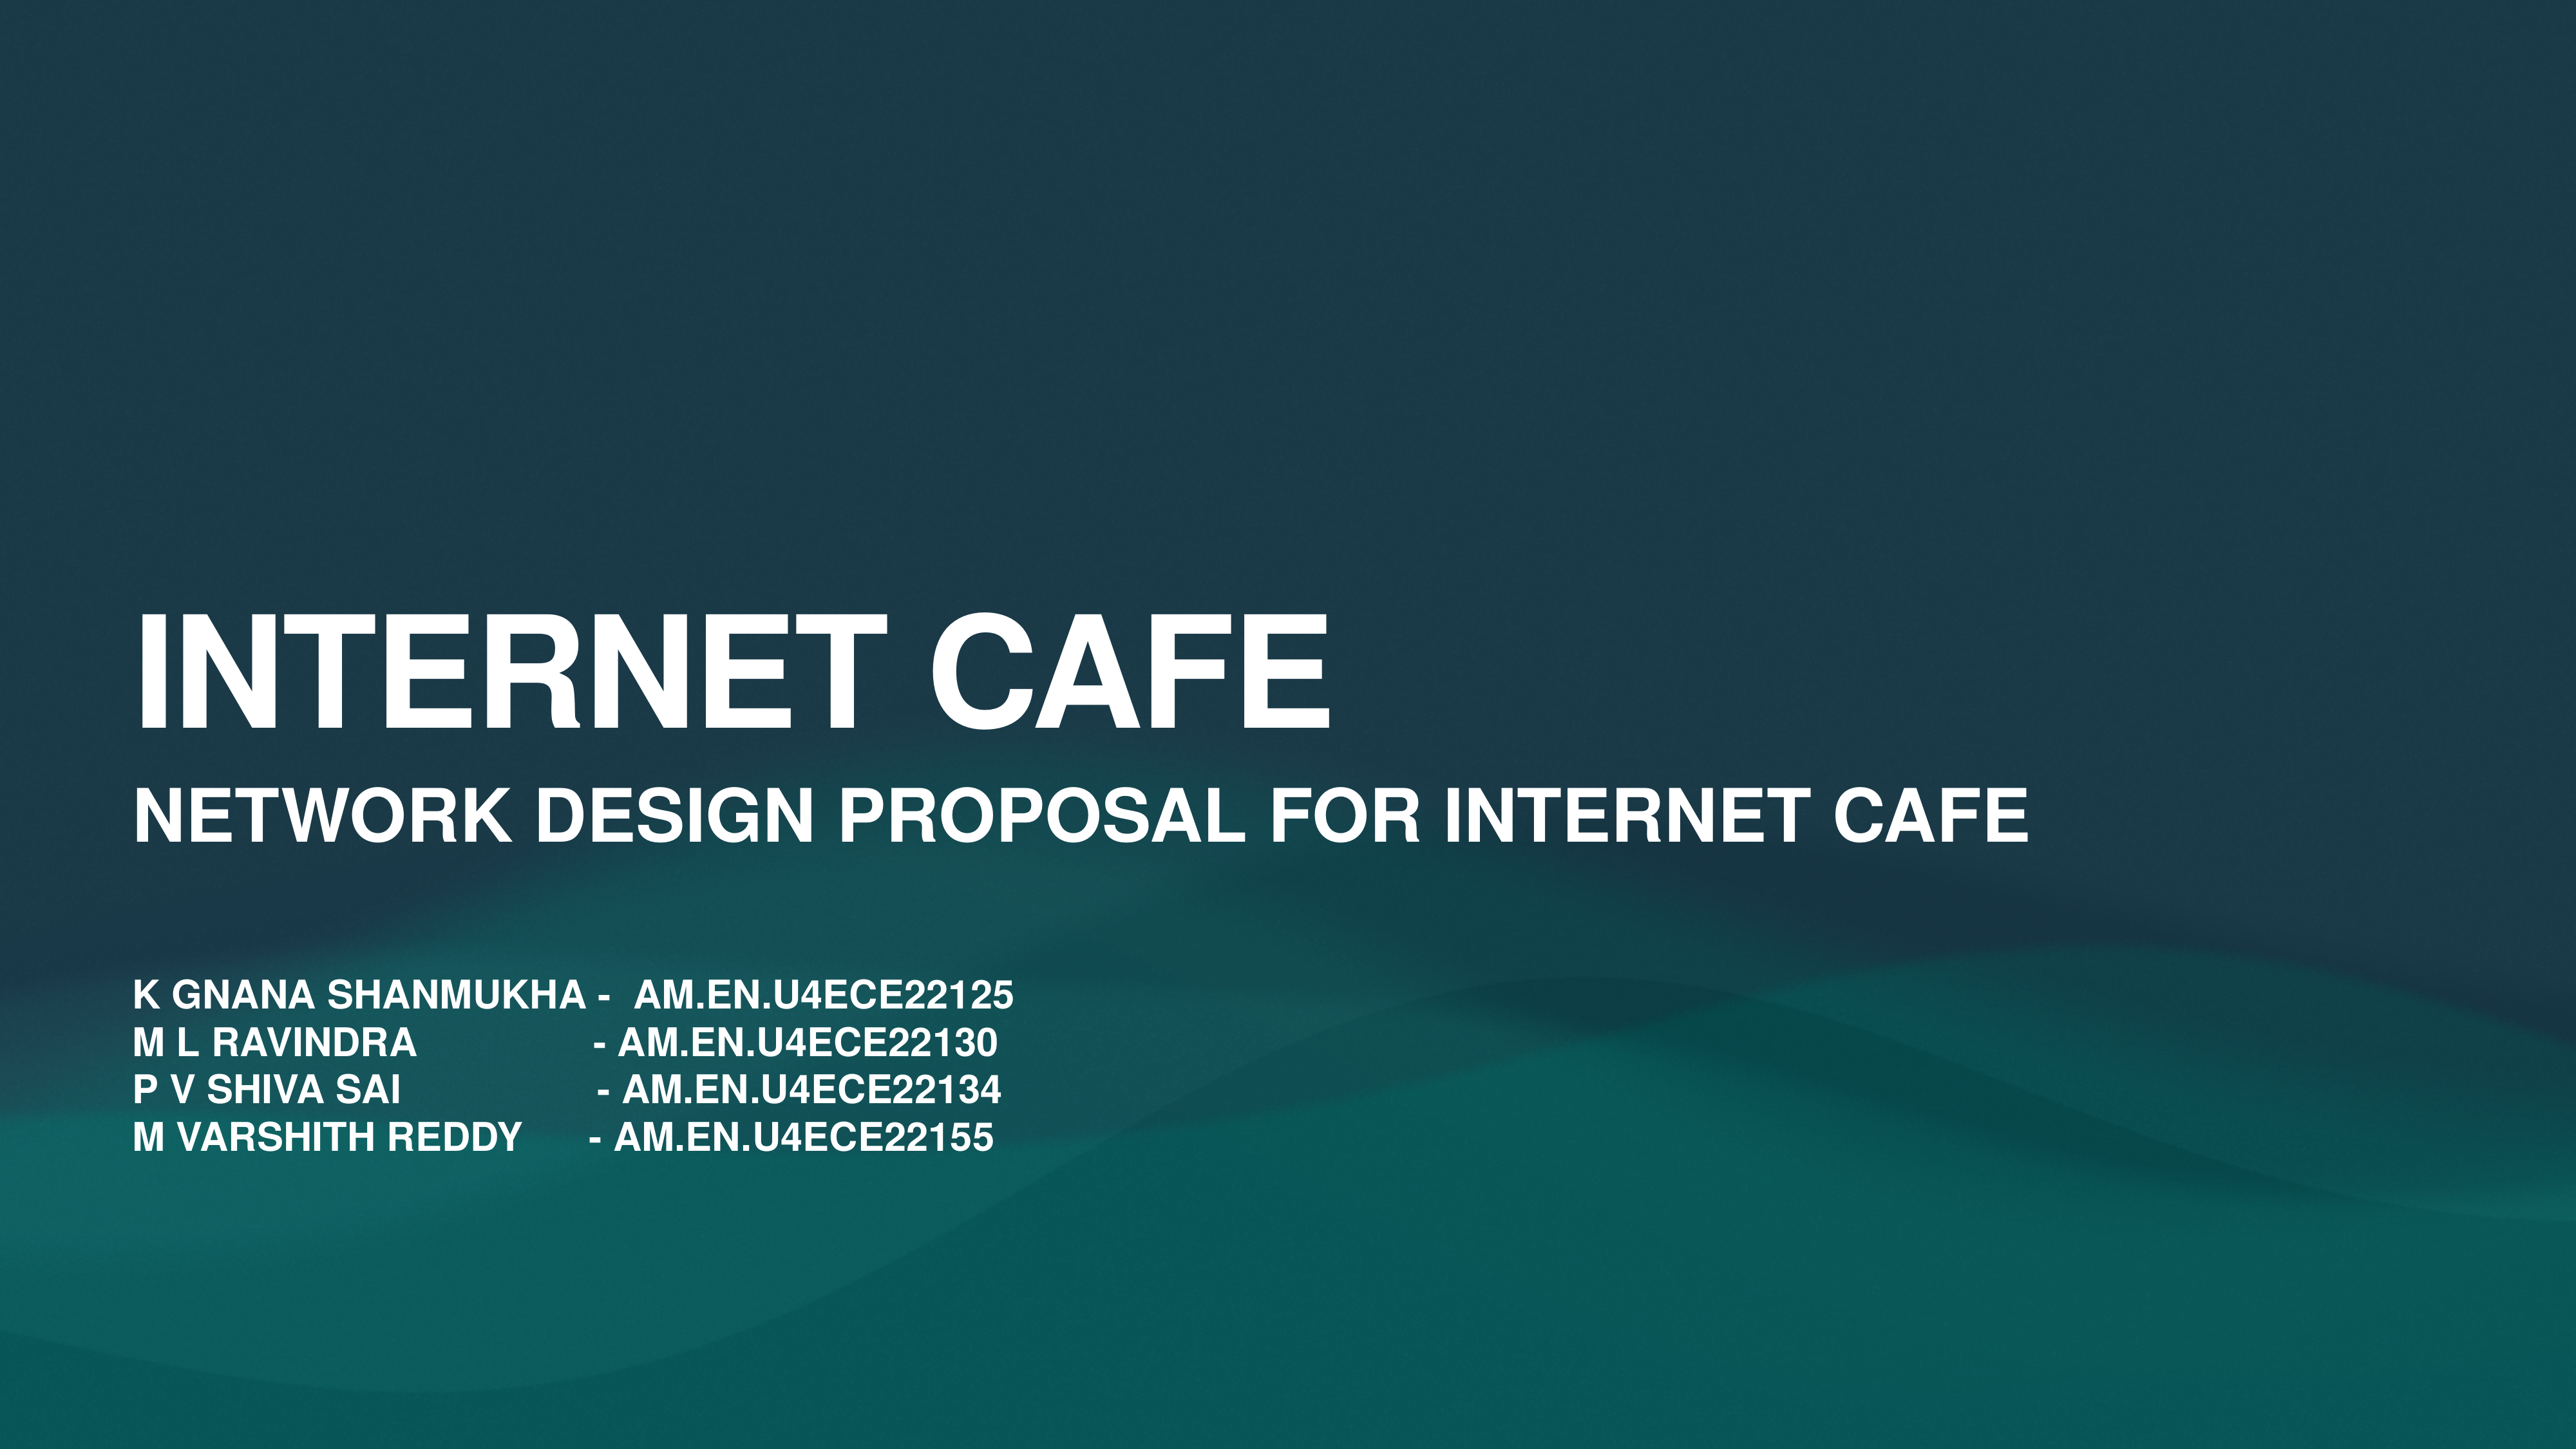

# INTERNET CAFE
NETWORK DESIGN PROPOSAL FOR INTERNET CAFE
K GNANA SHANMUKHA -  AM.EN.U4ECE22125
M L RAVINDRA                - AM.EN.U4ECE22130
P V SHIVA SAI	                - AM.EN.U4ECE22134
M VARSHITH REDDY      - AM.EN.U4ECE22155